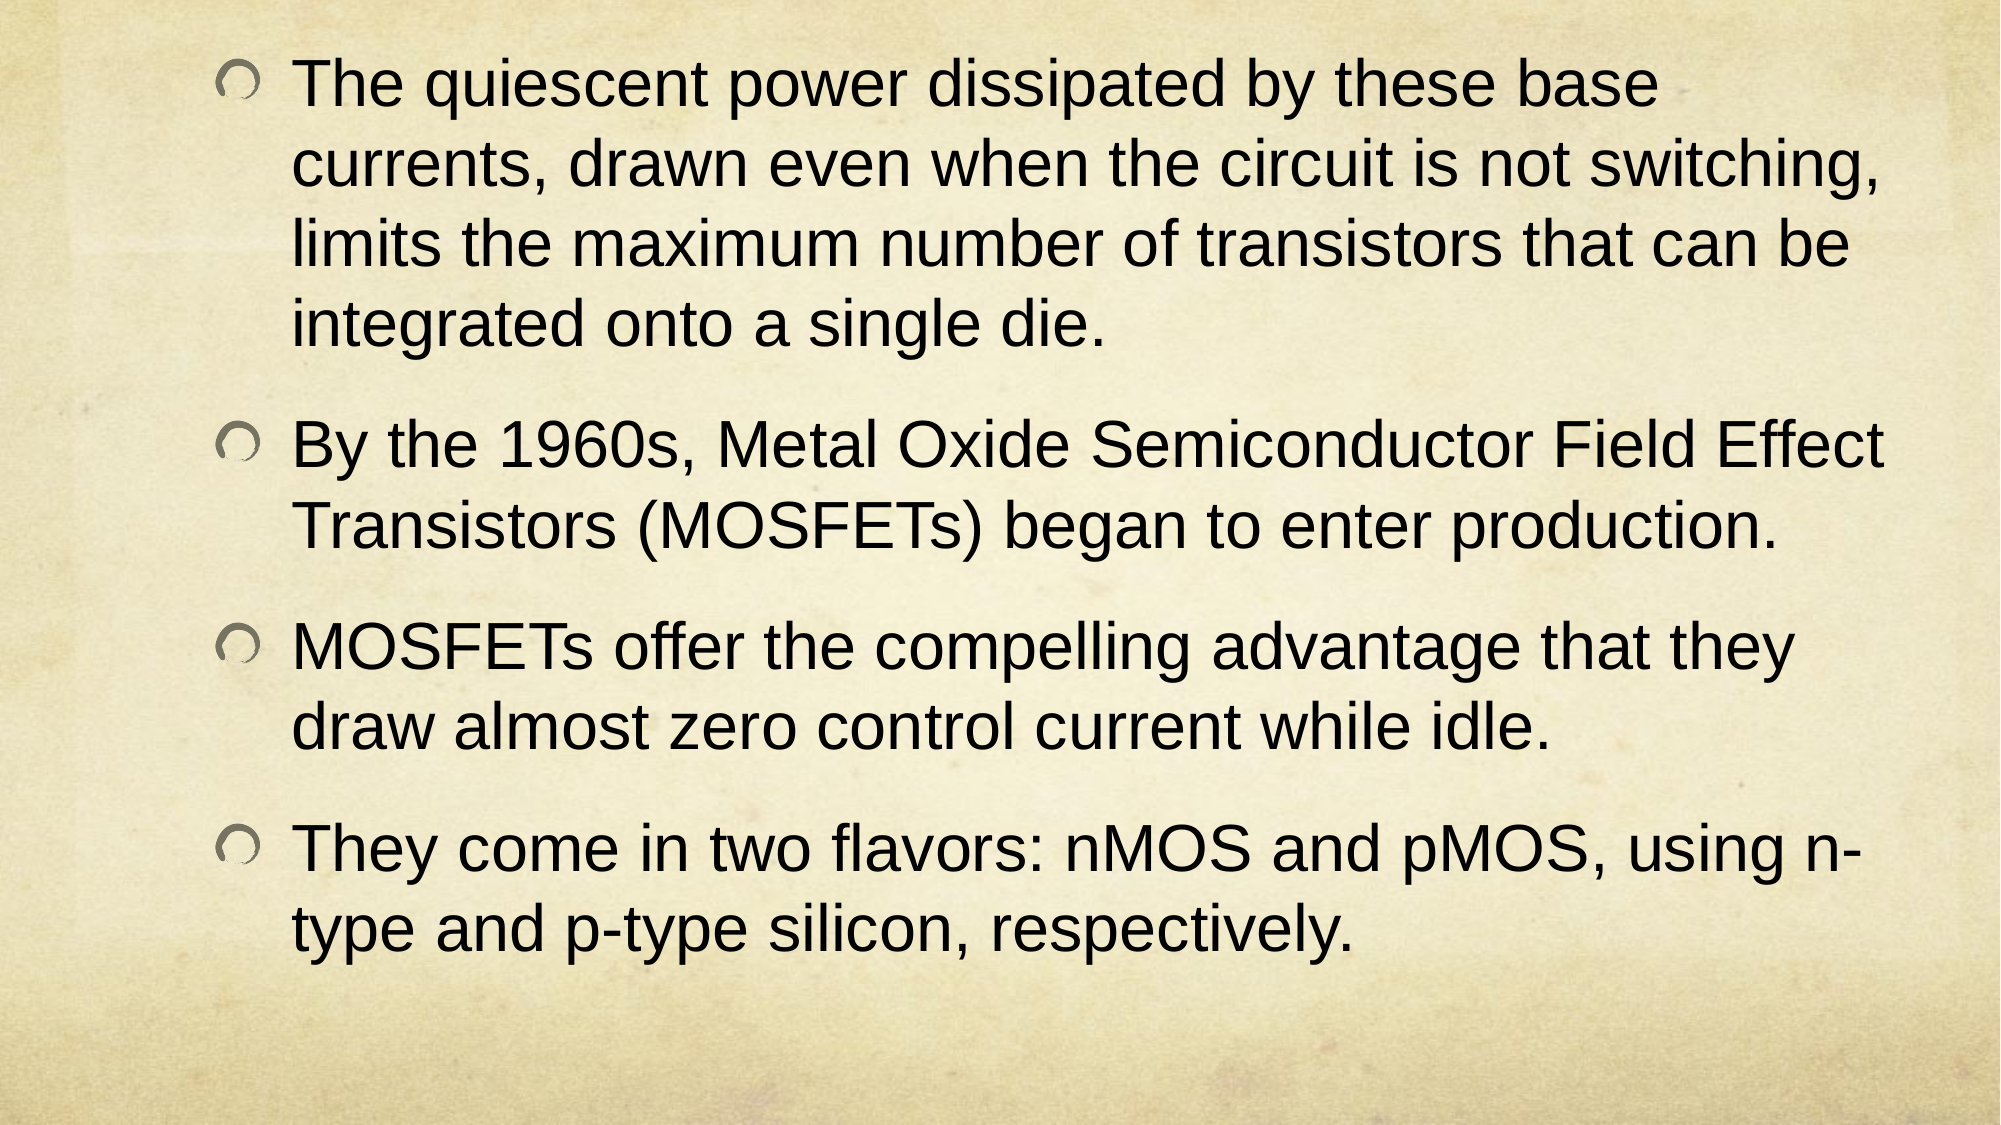

The quiescent power dissipated by these base currents, drawn even when the circuit is not switching, limits the maximum number of transistors that can be integrated onto a single die.
By the 1960s, Metal Oxide Semiconductor Field Effect Transistors (MOSFETs) began to enter production.
MOSFETs offer the compelling advantage that they draw almost zero control current while idle.
They come in two flavors: nMOS and pMOS, using n-type and p-type silicon, respectively.